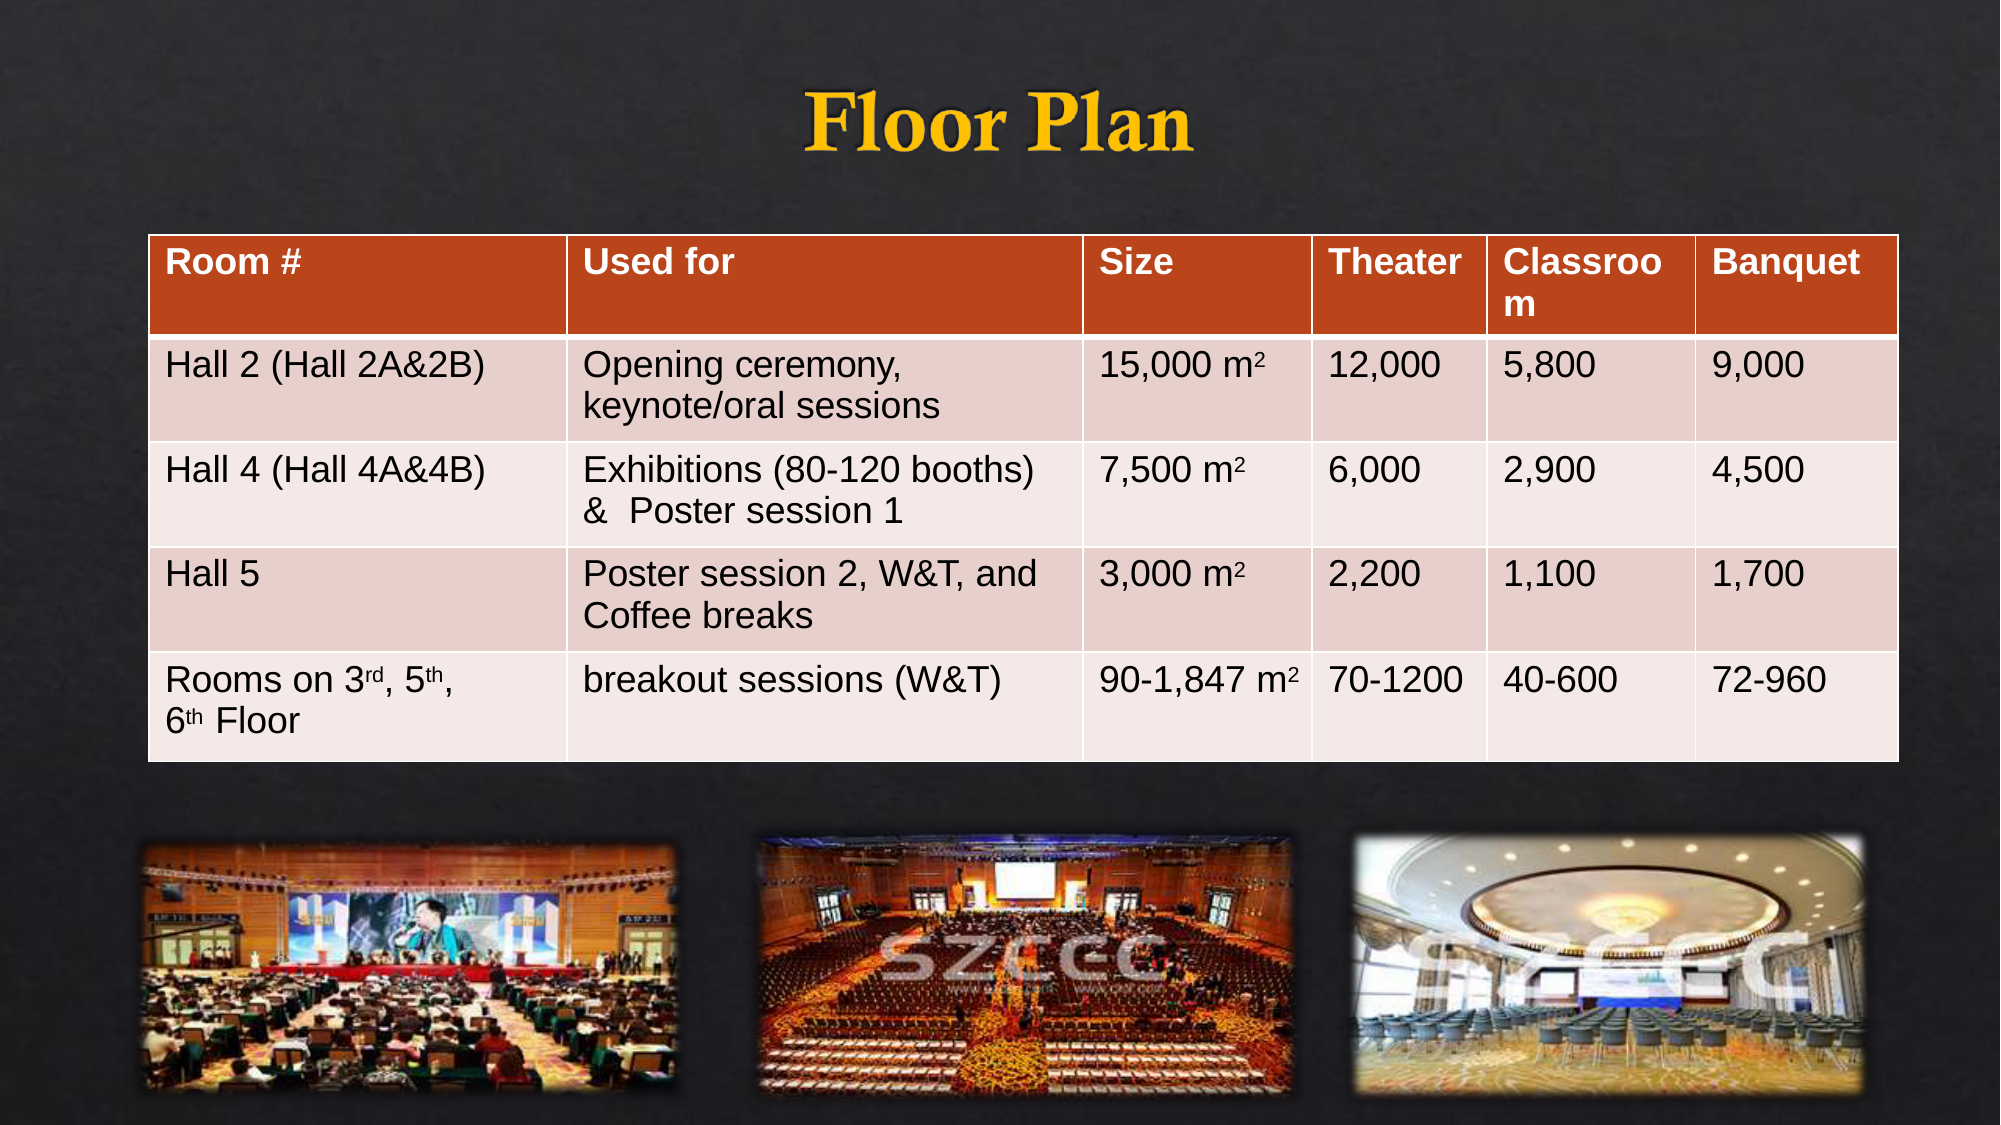

| Room # | Used for | Size | Theater | Classroom | Banquet |
| --- | --- | --- | --- | --- | --- |
| Hall 2 (Hall 2A&2B) | Opening ceremony, keynote/oral sessions | 15,000 m2 | 12,000 | 5,800 | 9,000 |
| Hall 4 (Hall 4A&4B) | Exhibitions (80-120 booths) & Poster session 1 | 7,500 m2 | 6,000 | 2,900 | 4,500 |
| Hall 5 | Poster session 2, W&T, and Coffee breaks | 3,000 m2 | 2,200 | 1,100 | 1,700 |
| Rooms on 3rd, 5th, 6th Floor | breakout sessions (W&T) | 90-1,847 m2 | 70-1200 | 40-600 | 72-960 |